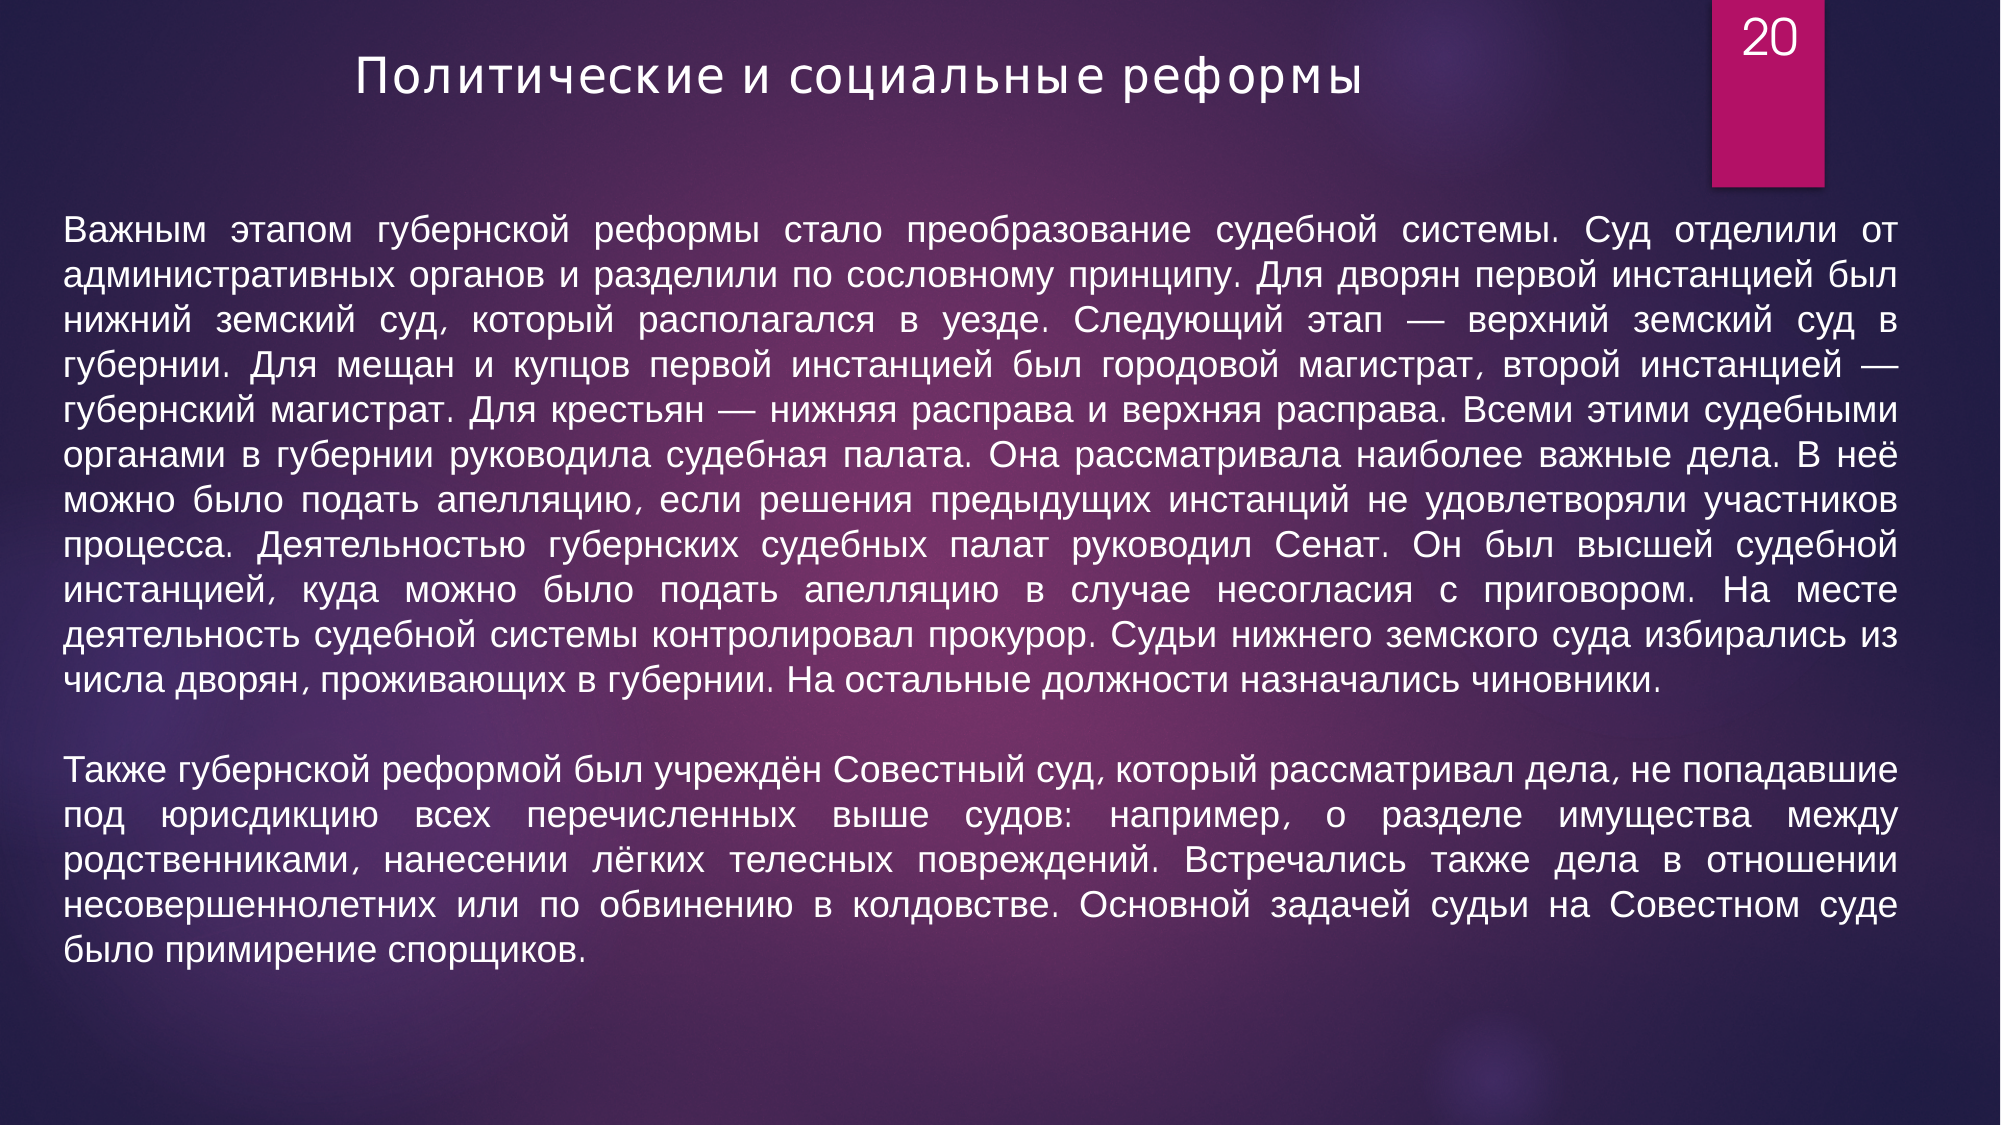

20
Политические и социальные реформы
Важным этапом губернской реформы стало преобразование судебной системы. Суд отделили от административных органов и разделили по сословному принципу. Для дворян первой инстанцией был нижний земский суд, который располагался в уезде. Следующий этап — верхний земский суд в губернии. Для мещан и купцов первой инстанцией был городовой магистрат, второй инстанцией — губернский магистрат. Для крестьян — нижняя расправа и верхняя расправа. Всеми этими судебными органами в губернии руководила судебная палата. Она рассматривала наиболее важные дела. В неё можно было подать апелляцию, если решения предыдущих инстанций не удовлетворяли участников процесса. Деятельностью губернских судебных палат руководил Сенат. Он был высшей судебной инстанцией, куда можно было подать апелляцию в случае несогласия с приговором. На месте деятельность судебной системы контролировал прокурор. Судьи нижнего земского суда избирались из числа дворян, проживающих в губернии. На остальные должности назначались чиновники.

Также губернской реформой был учреждён Совестный суд, который рассматривал дела, не попадавшие под юрисдикцию всех перечисленных выше судов: например, о разделе имущества между родственниками, нанесении лёгких телесных повреждений. Встречались также дела в отношении несовершеннолетних или по обвинению в колдовстве. Основной задачей судьи на Совестном суде было примирение спорщиков.